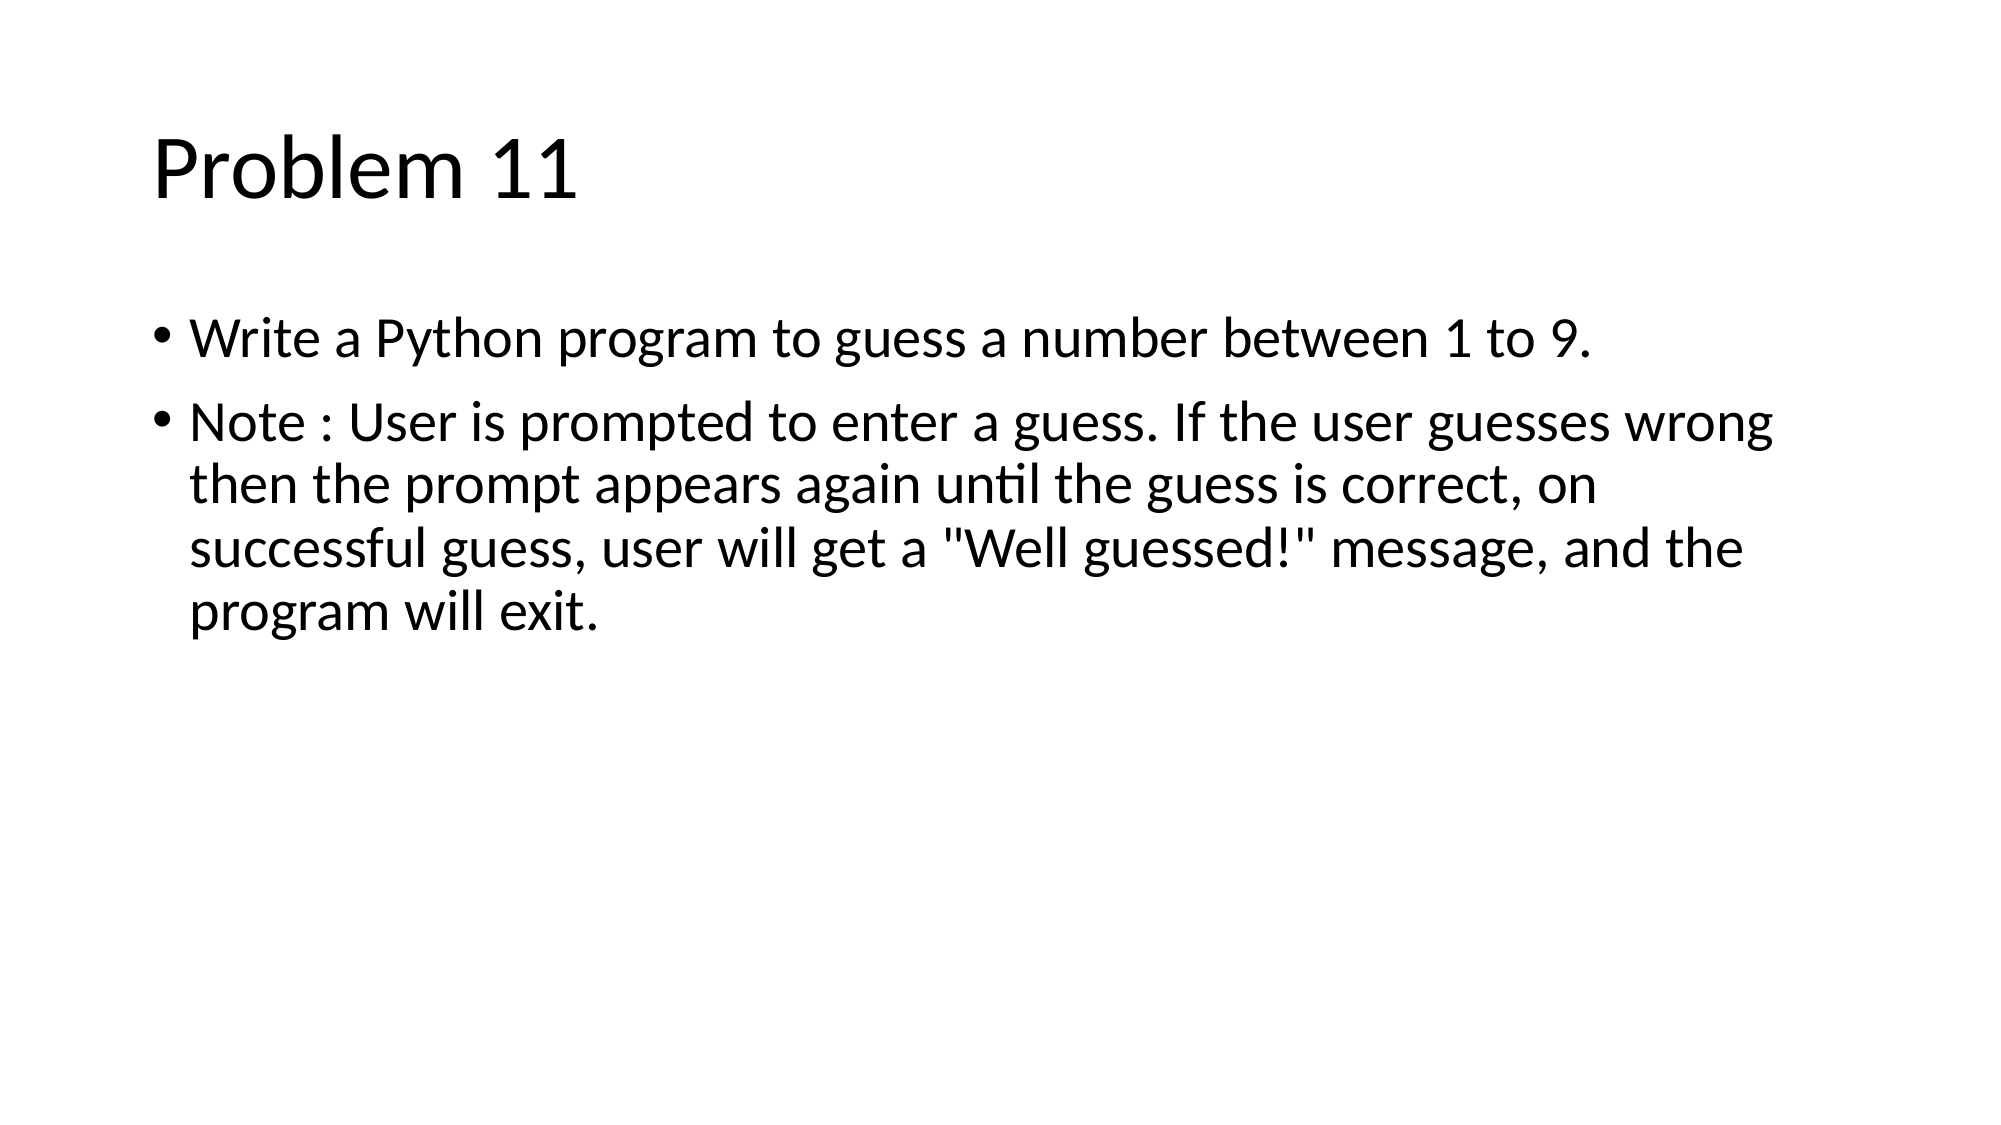

# Problem 11
Write a Python program to guess a number between 1 to 9.
Note : User is prompted to enter a guess. If the user guesses wrong then the prompt appears again until the guess is correct, on successful guess, user will get a "Well guessed!" message, and the program will exit.